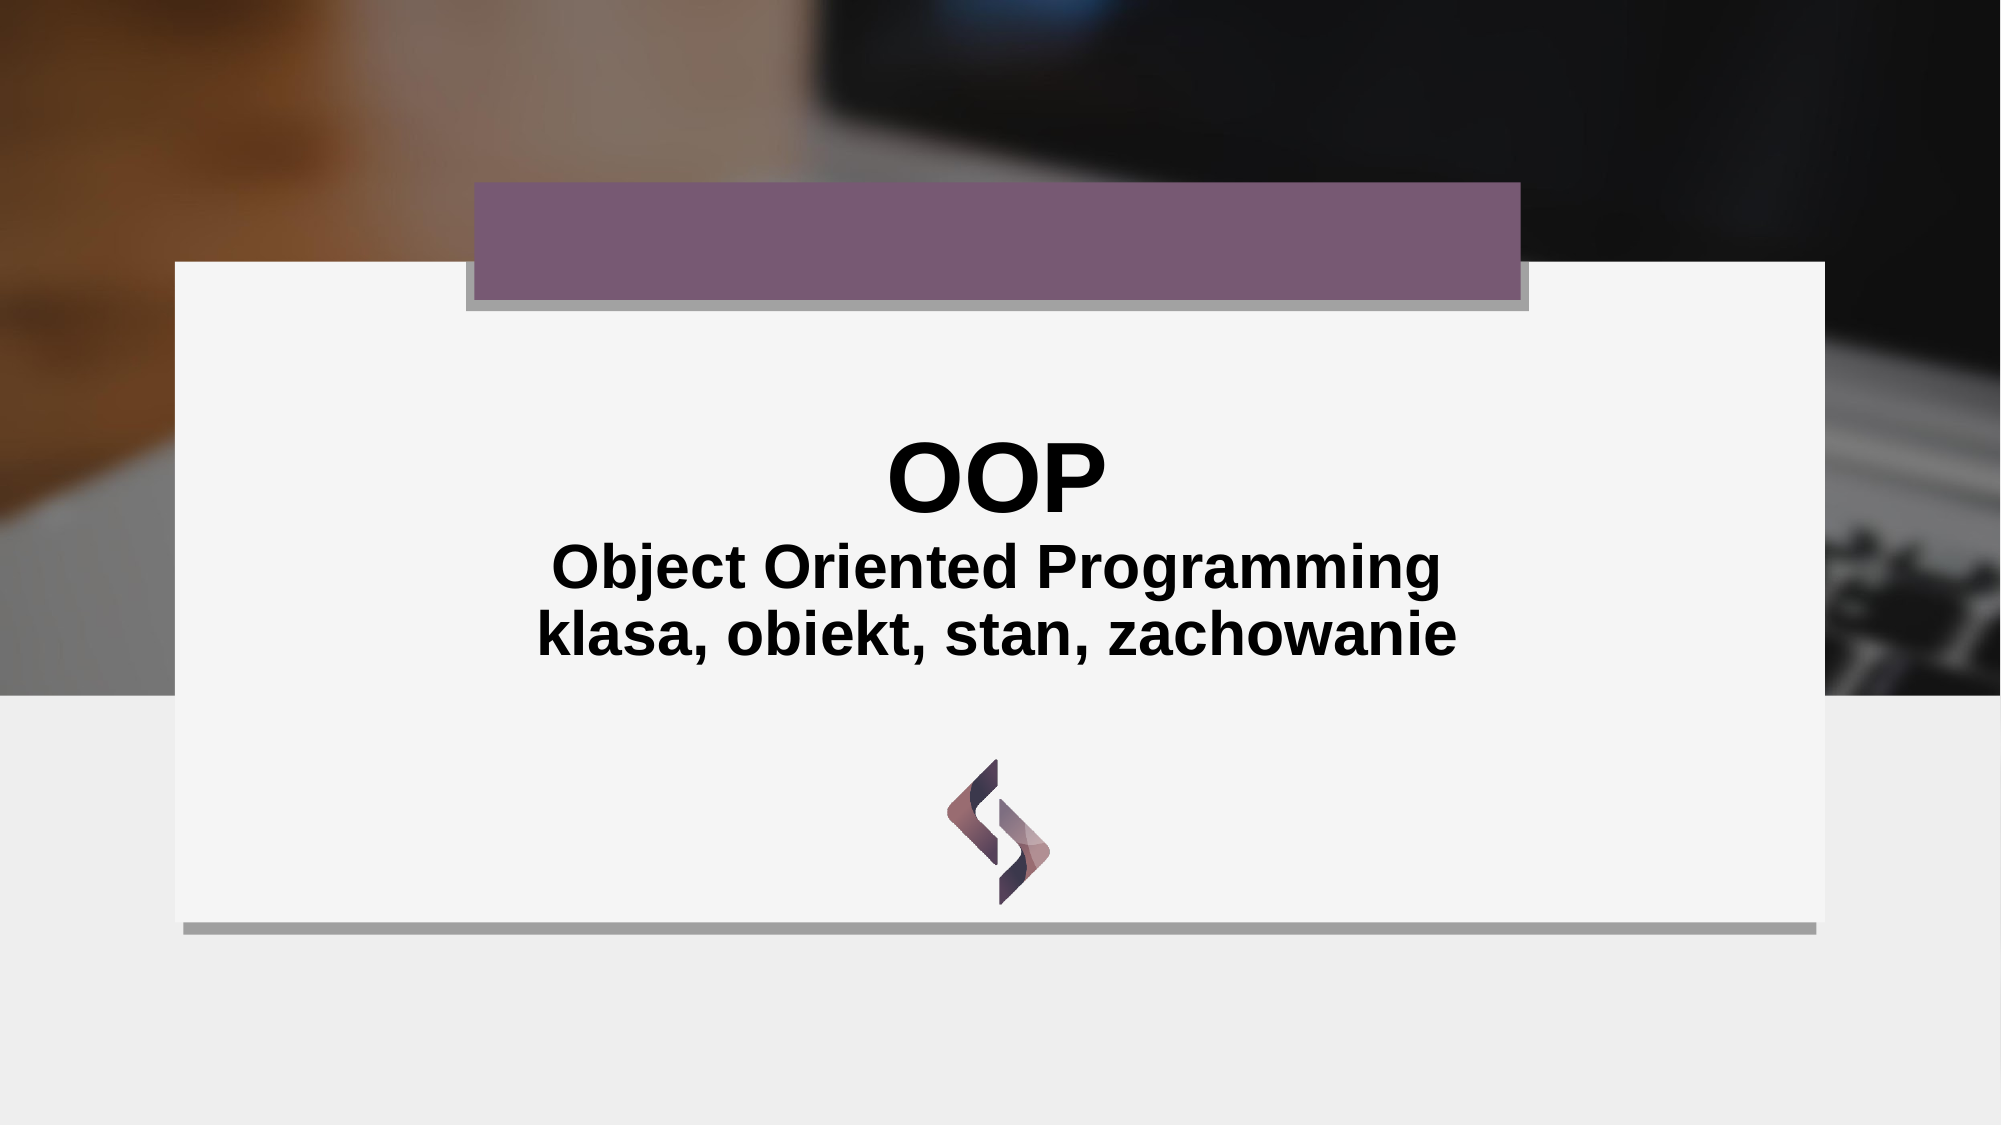

#
OOP
Object Oriented Programming
klasa, obiekt, stan, zachowanie